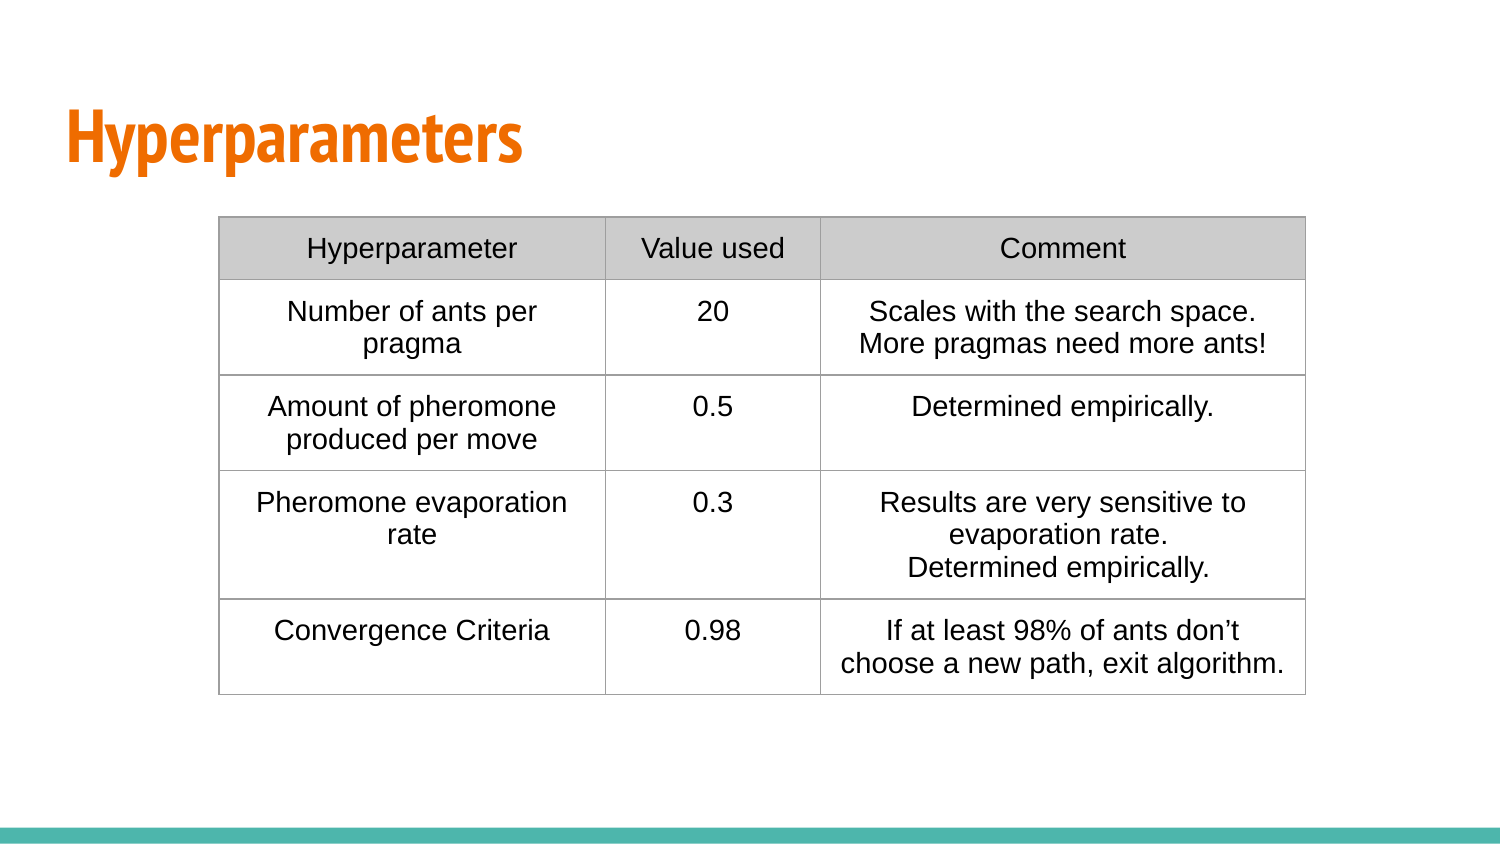

# Hyperparameters
| Hyperparameter | Value used | Comment |
| --- | --- | --- |
| Number of ants per pragma | 20 | Scales with the search space. More pragmas need more ants! |
| Amount of pheromone produced per move | 0.5 | Determined empirically. |
| Pheromone evaporation rate | 0.3 | Results are very sensitive to evaporation rate. Determined empirically. |
| Convergence Criteria | 0.98 | If at least 98% of ants don’t choose a new path, exit algorithm. |